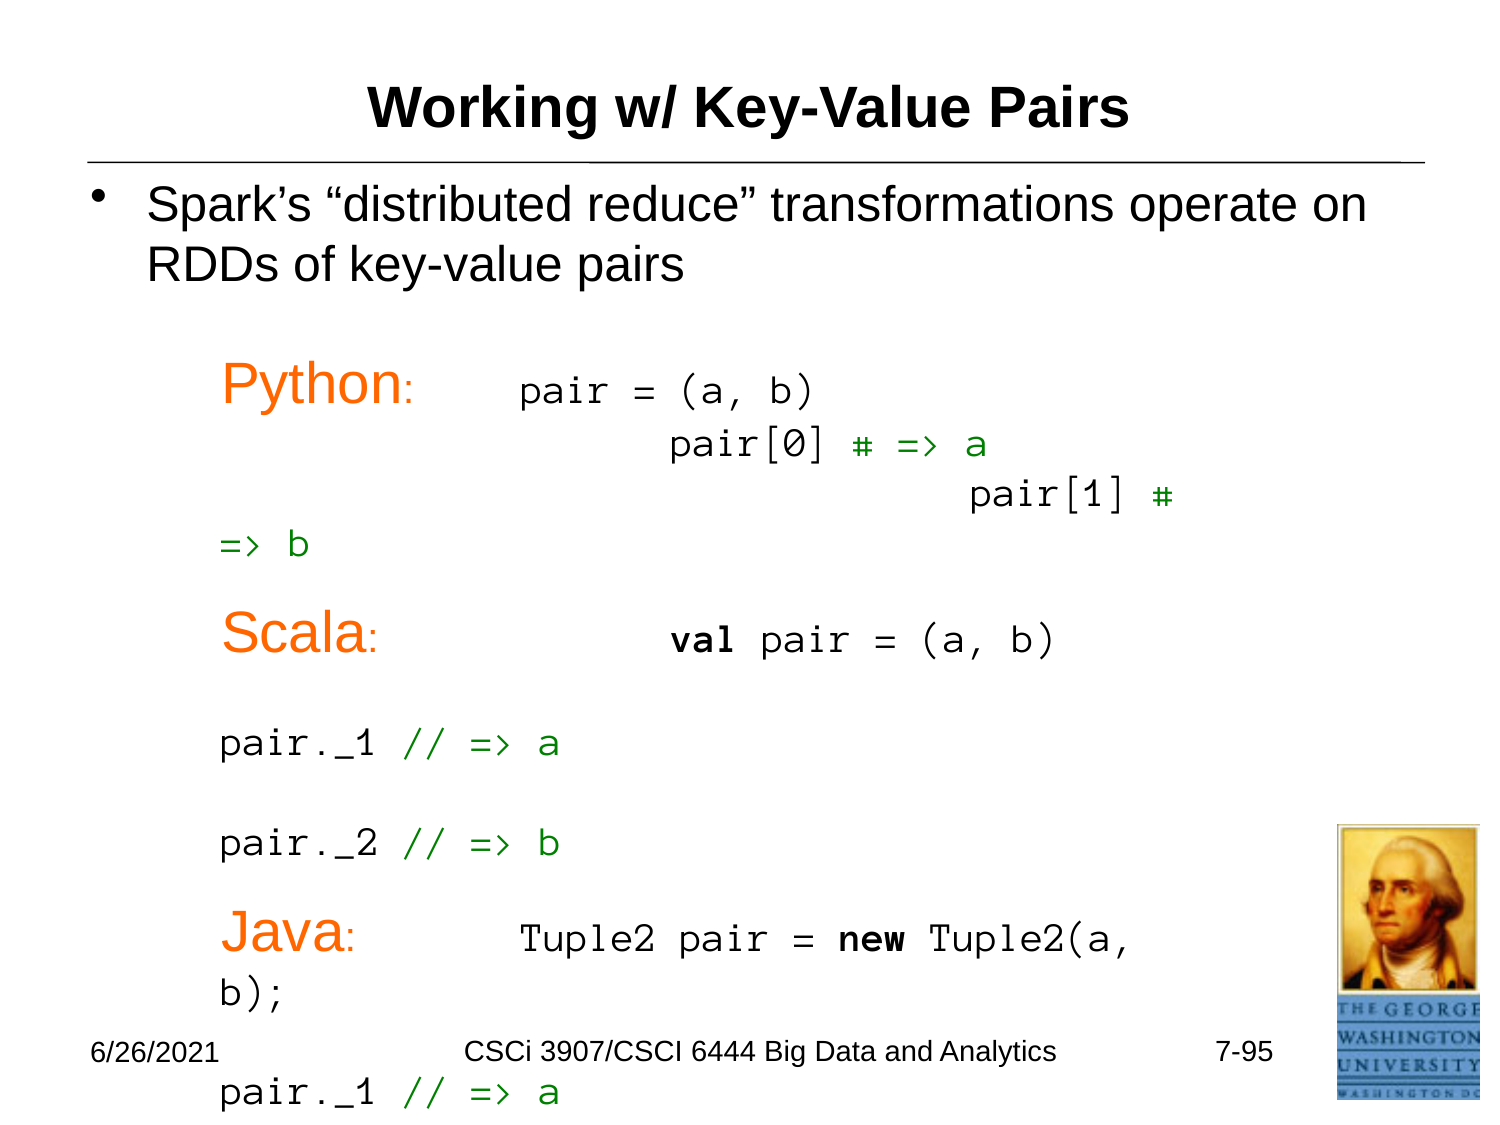

# Working w/ Key-Value Pairs
Spark’s “distributed reduce” transformations operate on RDDs of key-value pairs

Python: 	pair = (a, b)
            		pair[0] # => a
					pair[1] # => b
Scala: 		val pair = (a, b)
					pair._1 // => a
					pair._2 // => b
Java:		Tuple2 pair = new Tuple2(a, b);
					pair._1 // => a
					pair._2 // => b
CSCi 3907/CSCI 6444 Big Data and Analytics
7-95
6/26/2021